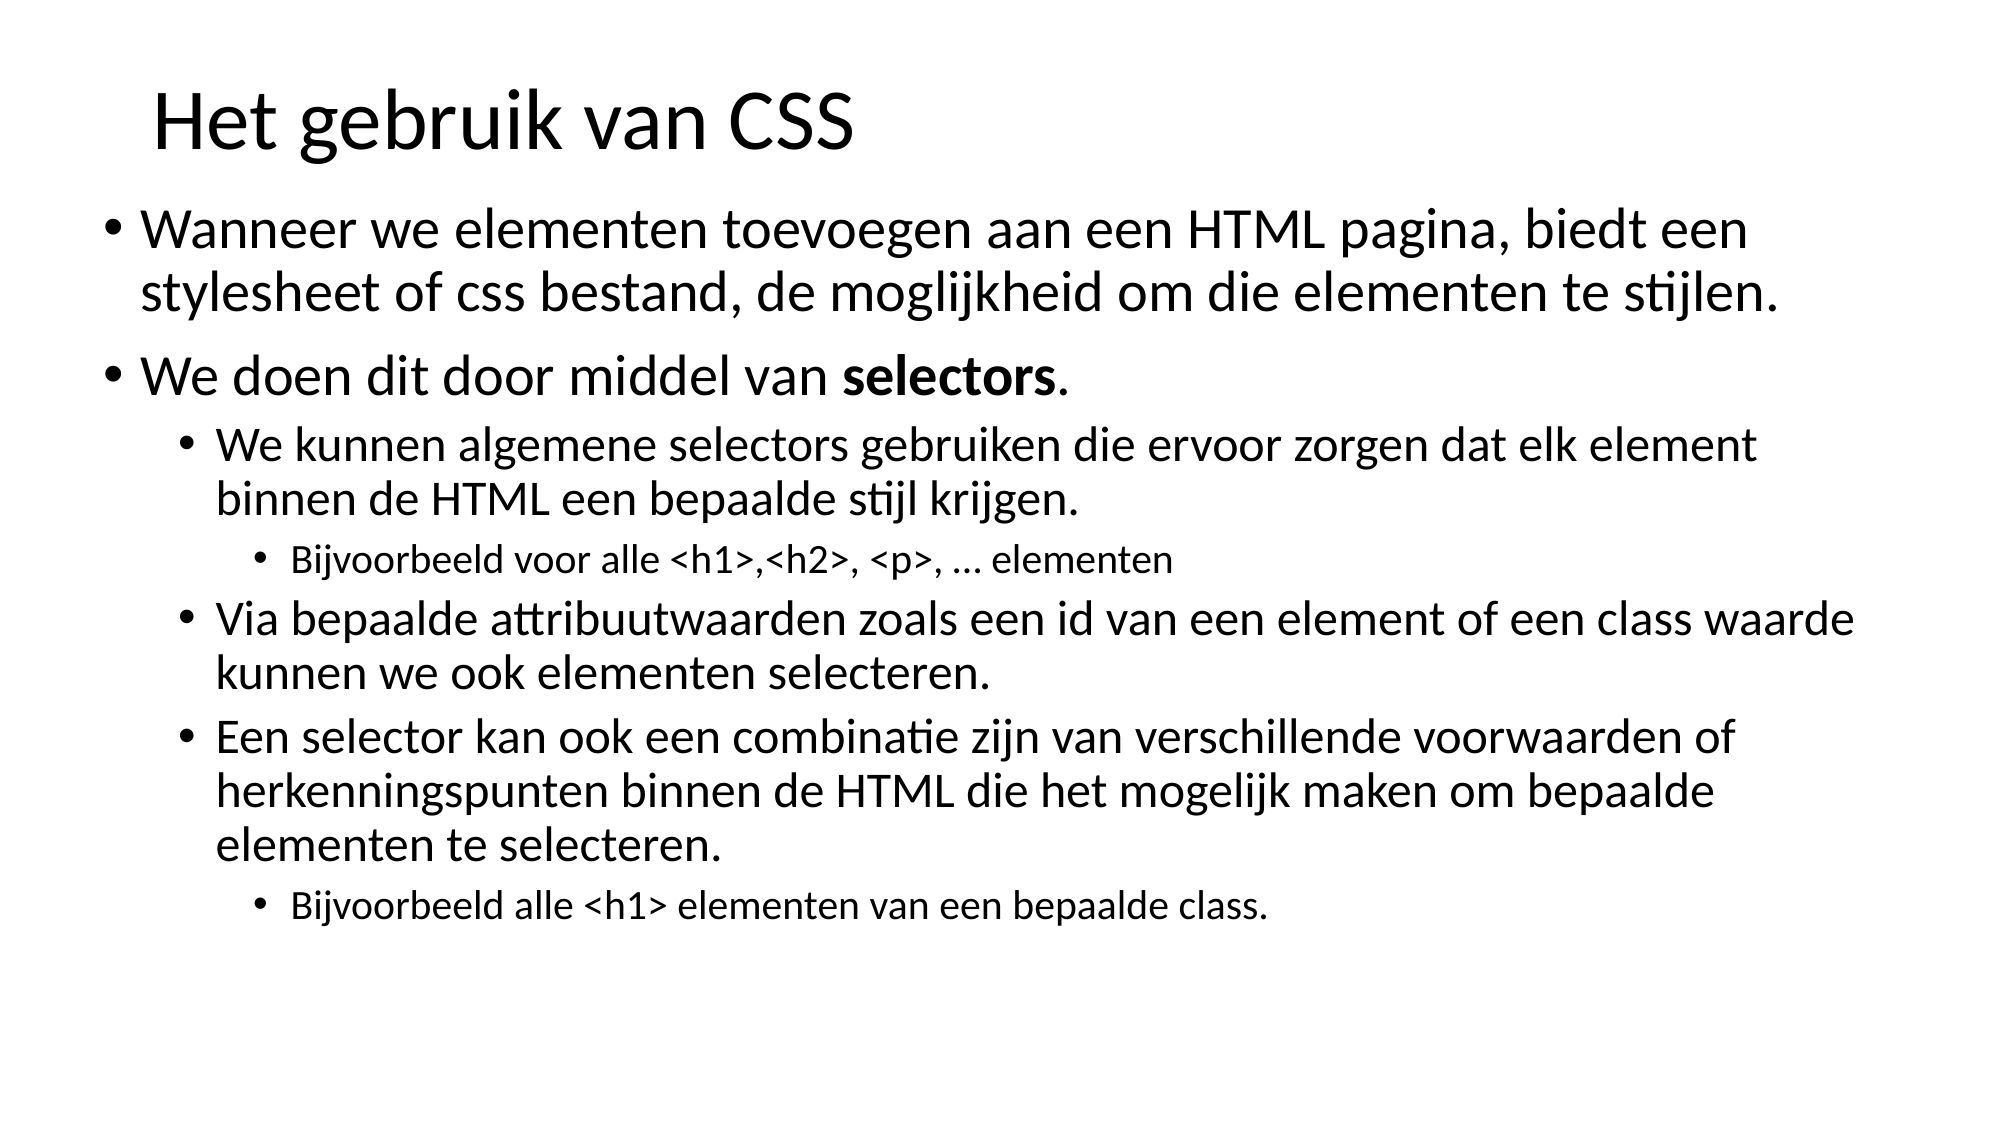

# Het gebruik van CSS
Wanneer we elementen toevoegen aan een HTML pagina, biedt een stylesheet of css bestand, de moglijkheid om die elementen te stijlen.
We doen dit door middel van selectors.
We kunnen algemene selectors gebruiken die ervoor zorgen dat elk element binnen de HTML een bepaalde stijl krijgen.
Bijvoorbeeld voor alle <h1>,<h2>, <p>, … elementen
Via bepaalde attribuutwaarden zoals een id van een element of een class waarde kunnen we ook elementen selecteren.
Een selector kan ook een combinatie zijn van verschillende voorwaarden of herkenningspunten binnen de HTML die het mogelijk maken om bepaalde elementen te selecteren.
Bijvoorbeeld alle <h1> elementen van een bepaalde class.